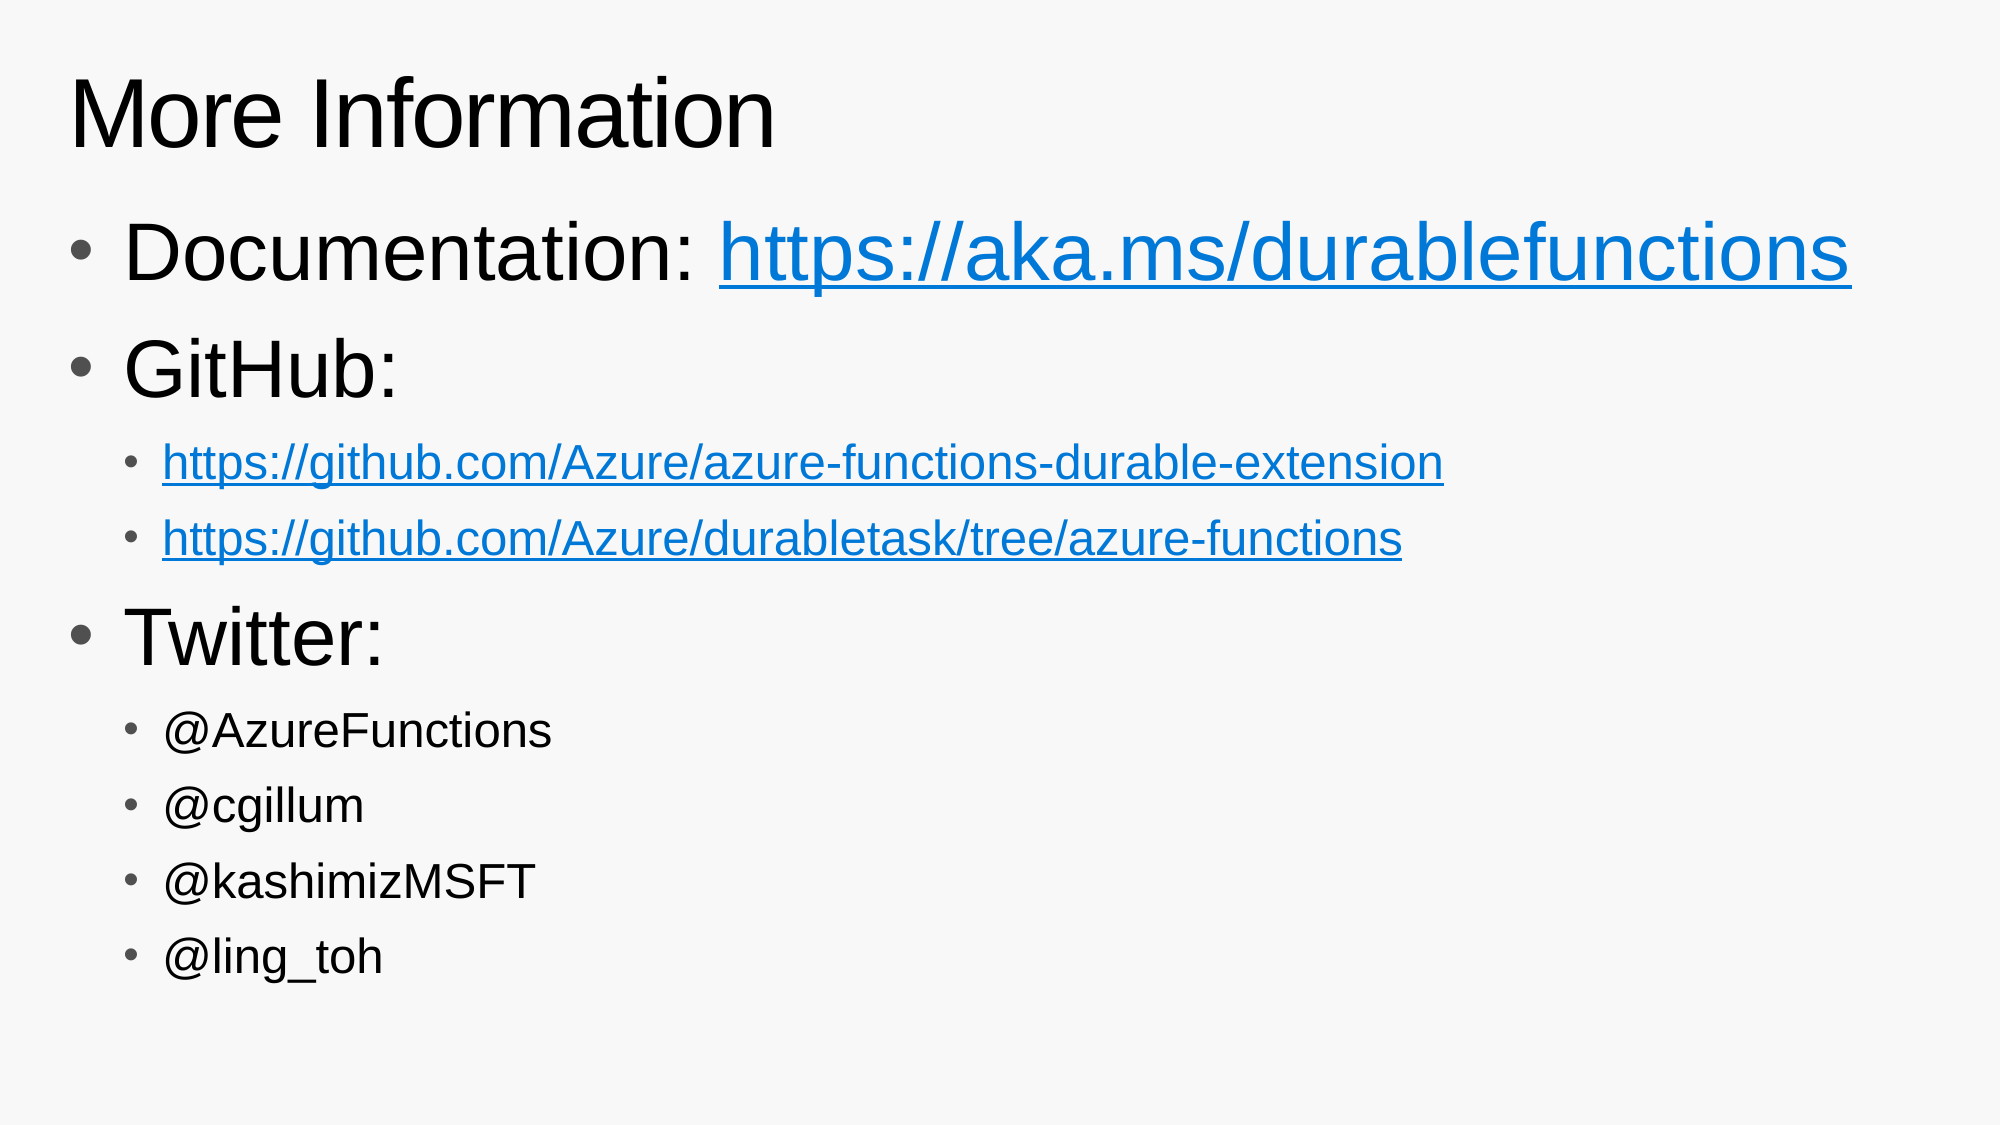

# More Information
Documentation: https://aka.ms/durablefunctions
GitHub:
https://github.com/Azure/azure-functions-durable-extension
https://github.com/Azure/durabletask/tree/azure-functions
Twitter:
@AzureFunctions
@cgillum
@kashimizMSFT
@ling_toh